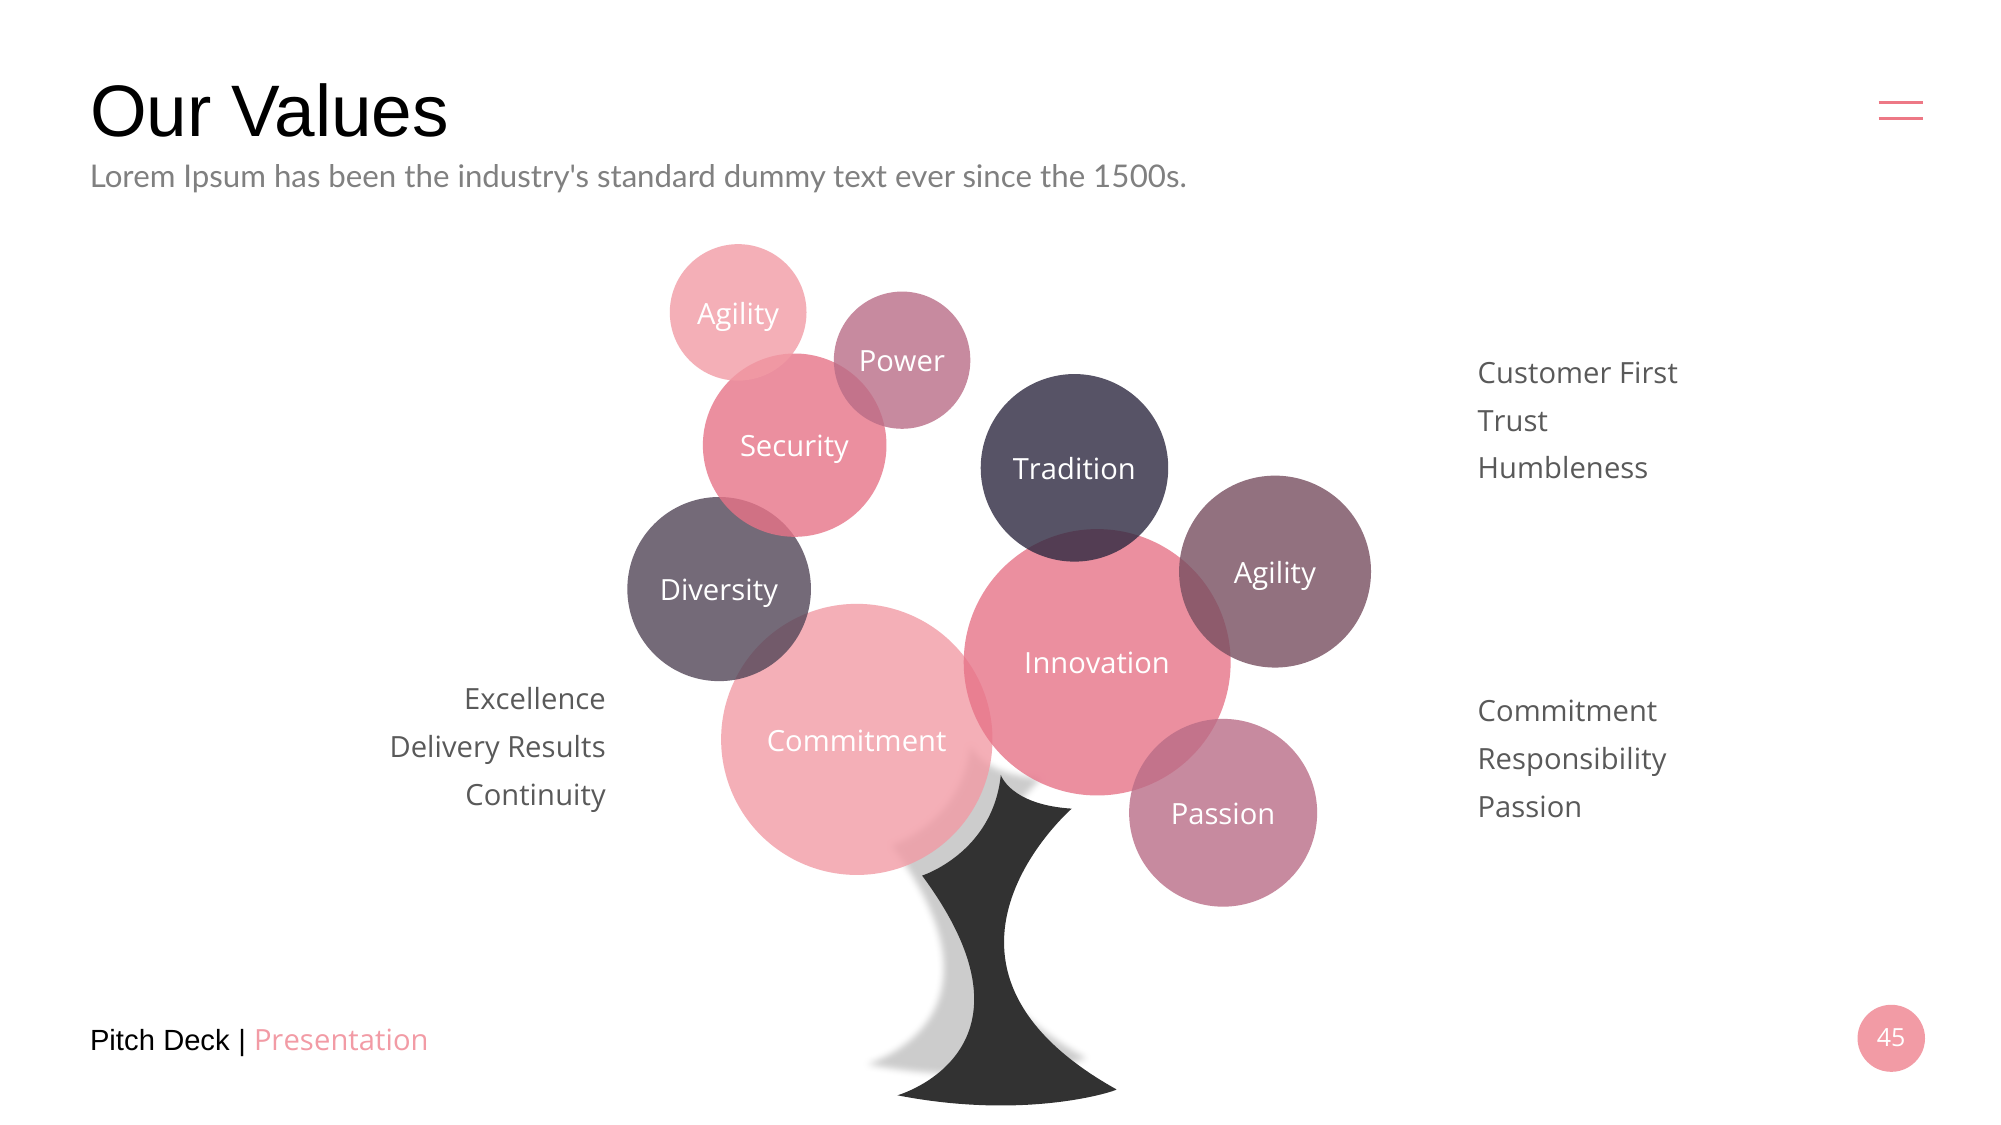

# Our Values
Lorem Ipsum has been the industry's standard dummy text ever since the 1500s.

Agility

Power
Customer First
Trust
Humbleness

Security
Tradition

Agility
Diversity

Innovation
Excellence
Delivery Results
Continuity
Commitment
Responsibility
Passion
Commitment

Passion
Pitch Deck | Presentation
45